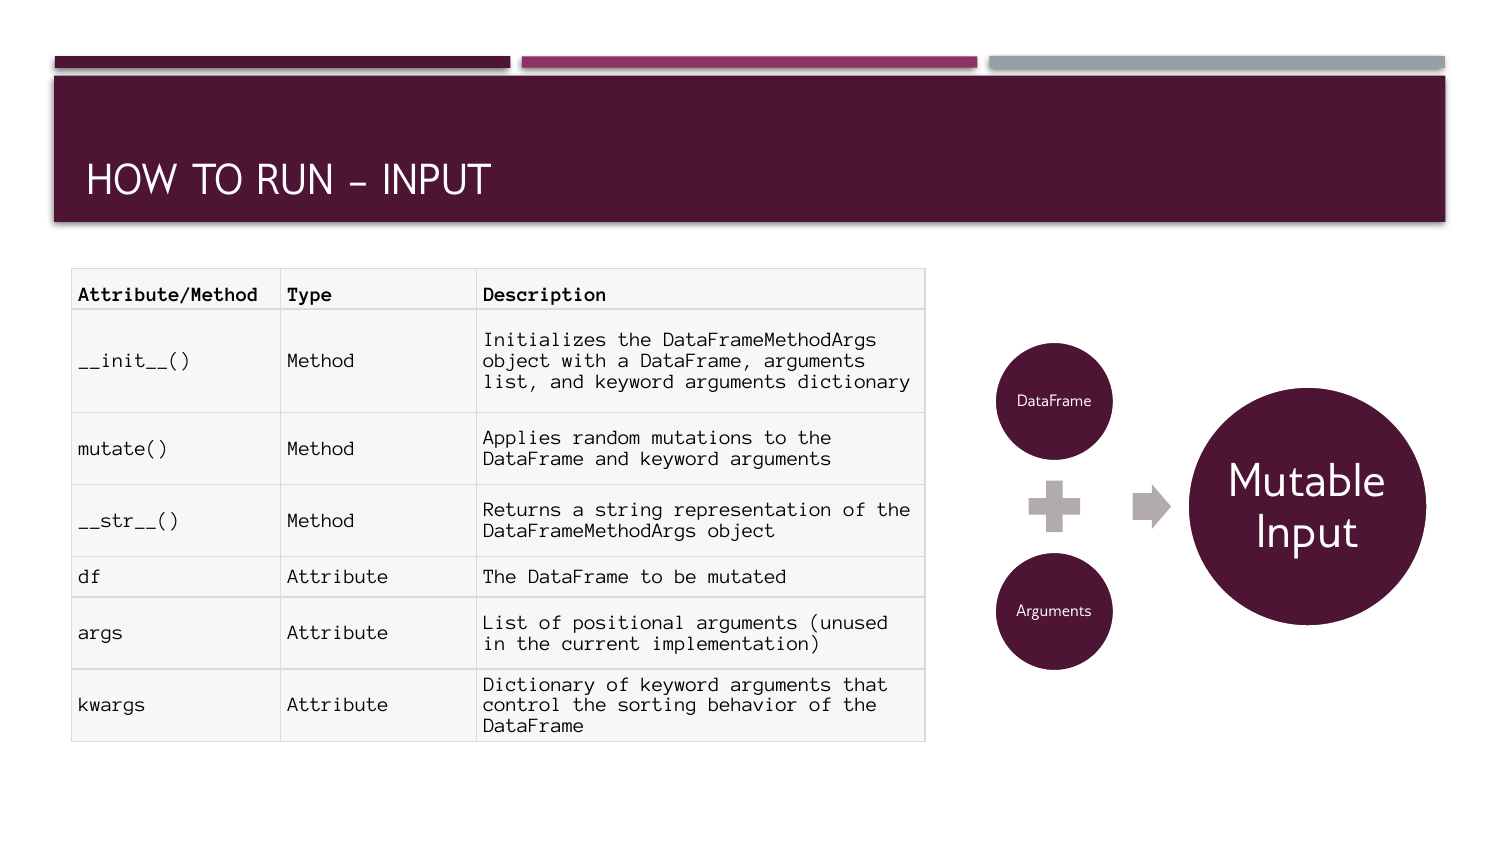

# HOW TO RUN – INPUT
| Attribute/Method | Type | Description |
| --- | --- | --- |
| \_\_init\_\_() | Method | Initializes the DataFrameMethodArgs object with a DataFrame, arguments list, and keyword arguments dictionary |
| mutate() | Method | Applies random mutations to the DataFrame and keyword arguments |
| \_\_str\_\_() | Method | Returns a string representation of the DataFrameMethodArgs object |
| df | Attribute | The DataFrame to be mutated |
| args | Attribute | List of positional arguments (unused in the current implementation) |
| kwargs | Attribute | Dictionary of keyword arguments that control the sorting behavior of the DataFrame |
DataFrame

Arguments

Mutable Input